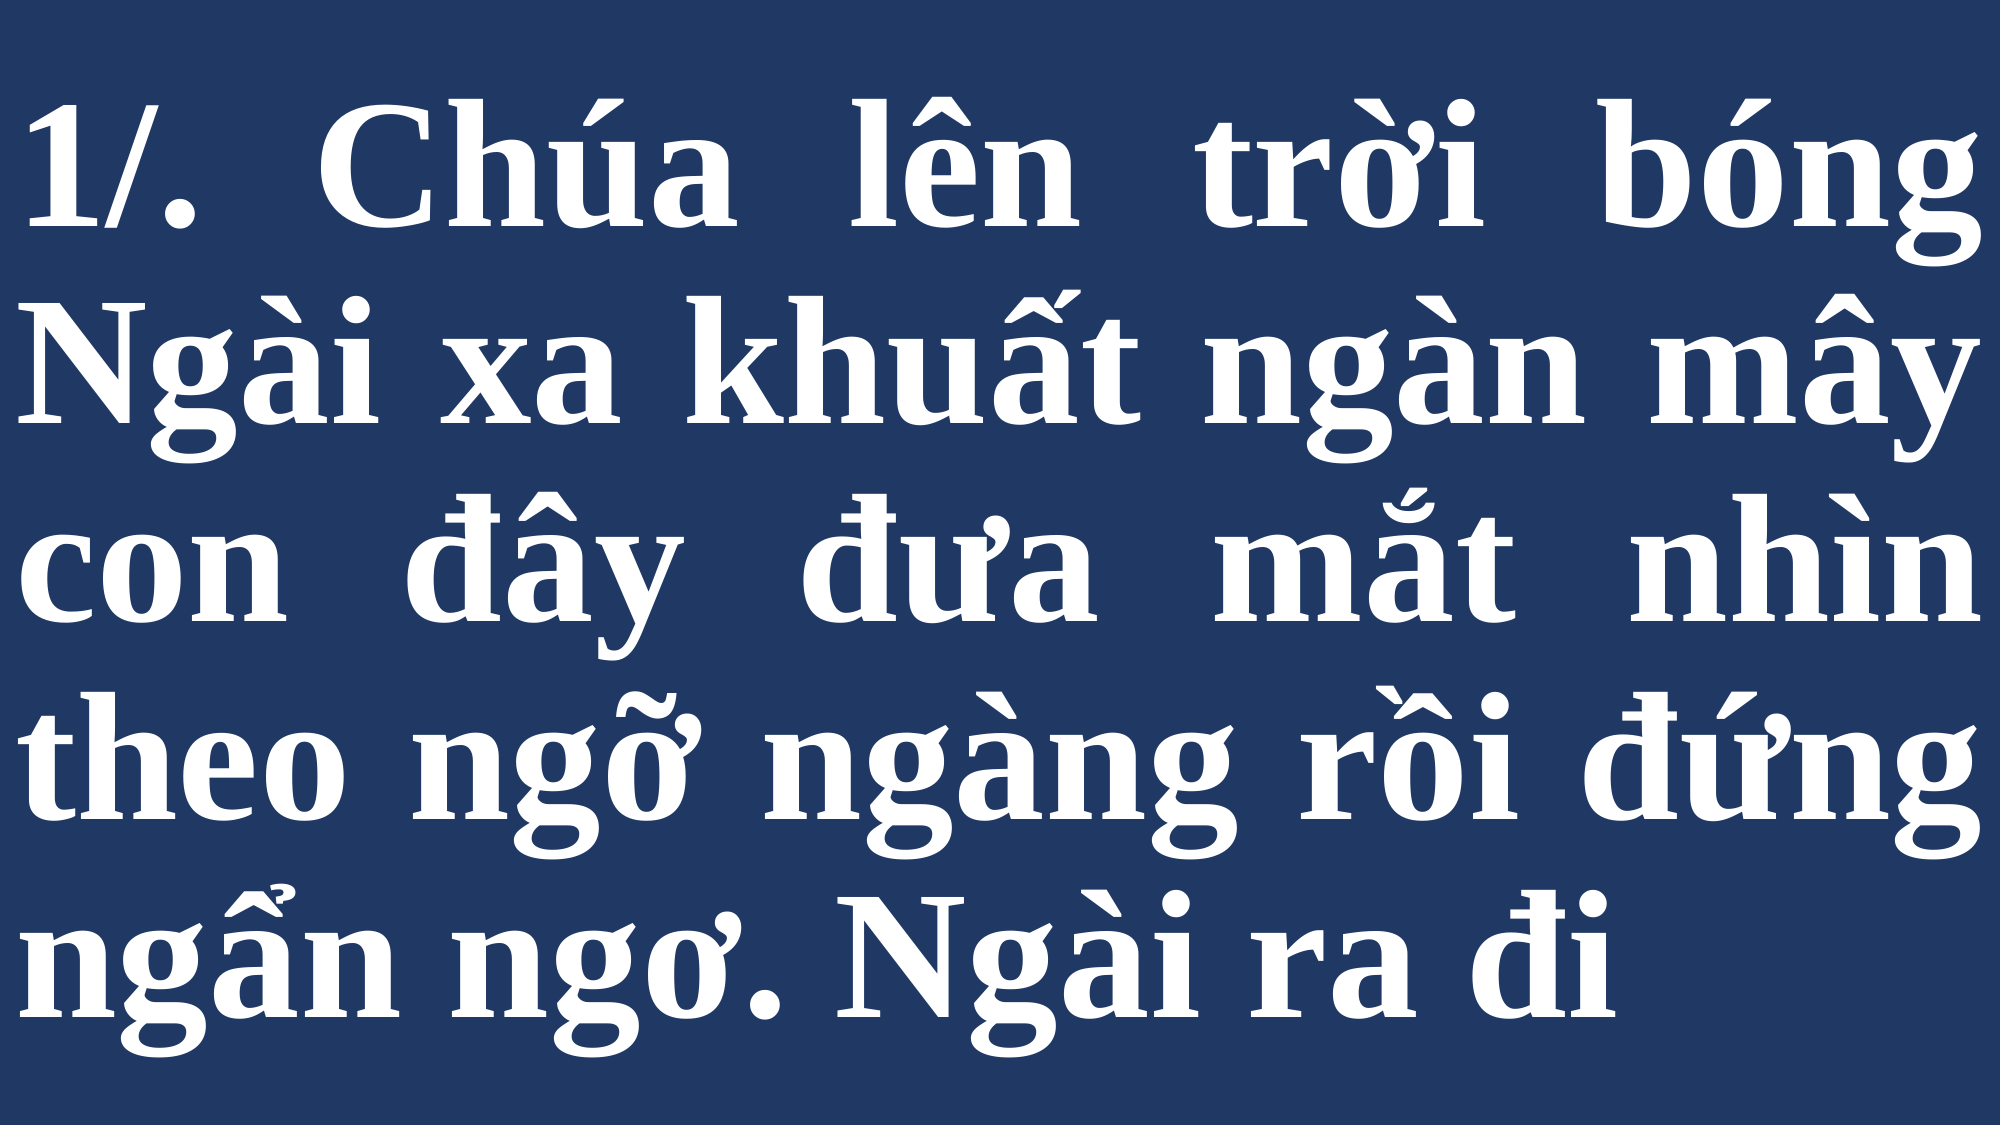

# 1/. Chúa lên trời bóng Ngài xa khuất ngàn mây con đây đưa mắt nhìn theo ngỡ ngàng rồi đứng ngẩn ngơ. Ngài ra đi